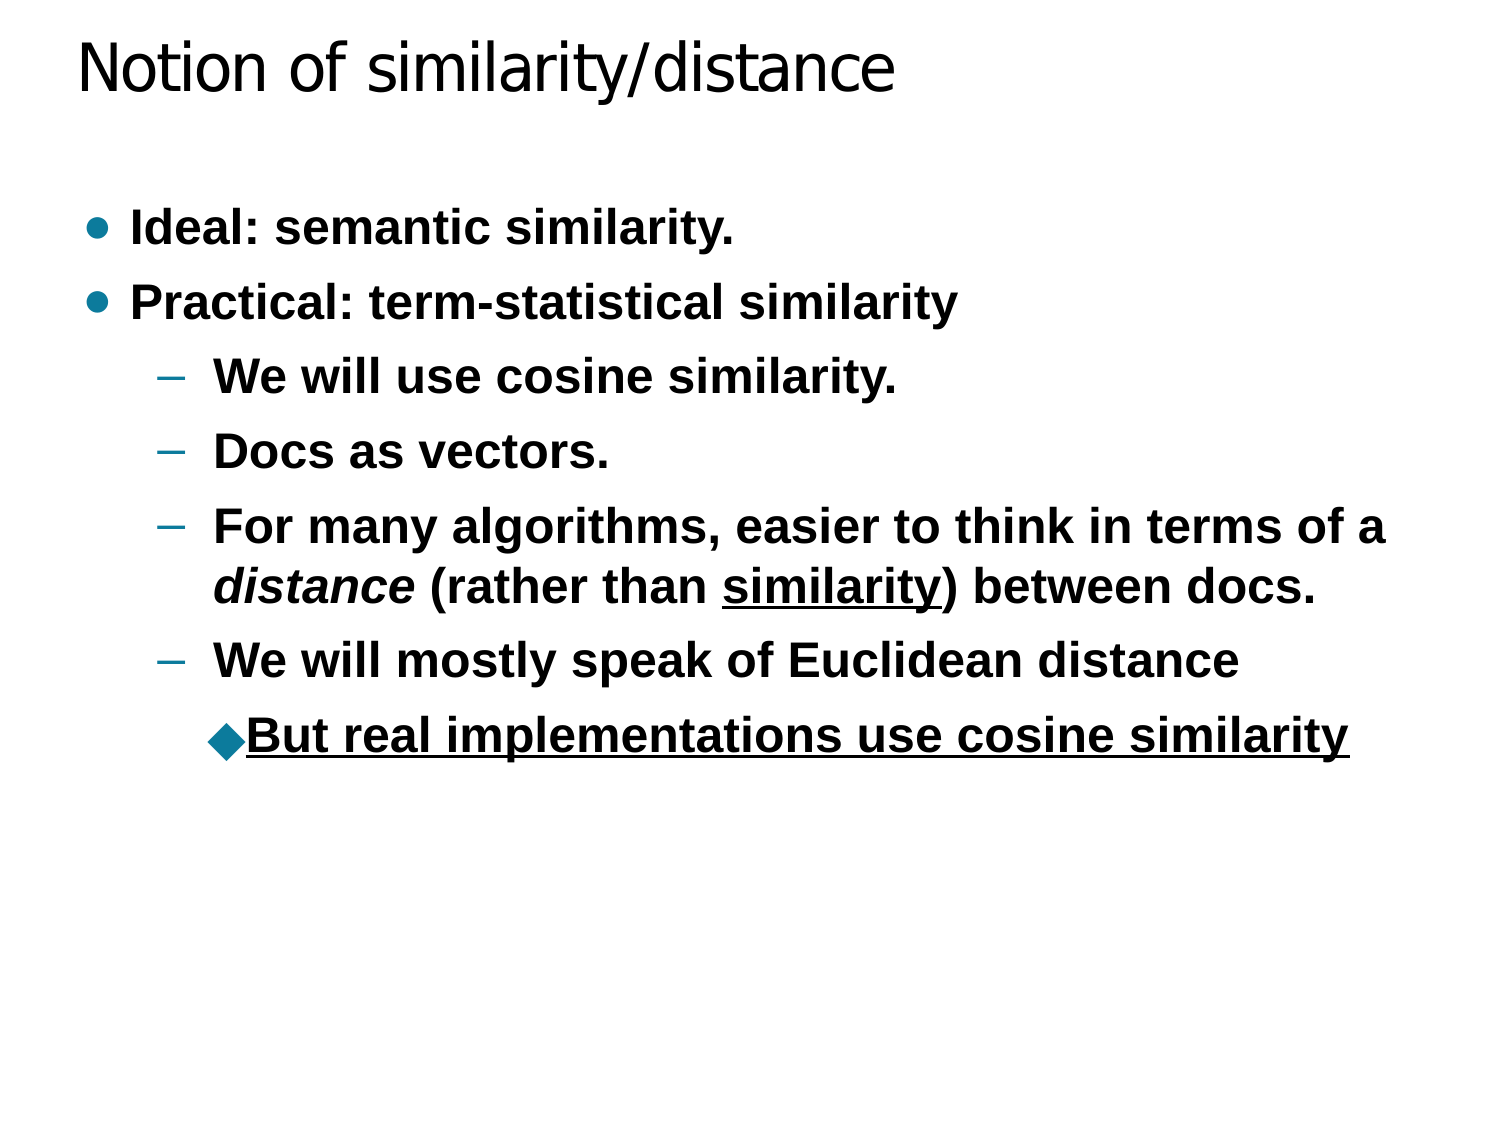

Notion of similarity/distance
Ideal: semantic similarity.
Practical: term-statistical similarity
We will use cosine similarity.
Docs as vectors.
For many algorithms, easier to think in terms of a distance (rather than similarity) between docs.
We will mostly speak of Euclidean distance
But real implementations use cosine similarity